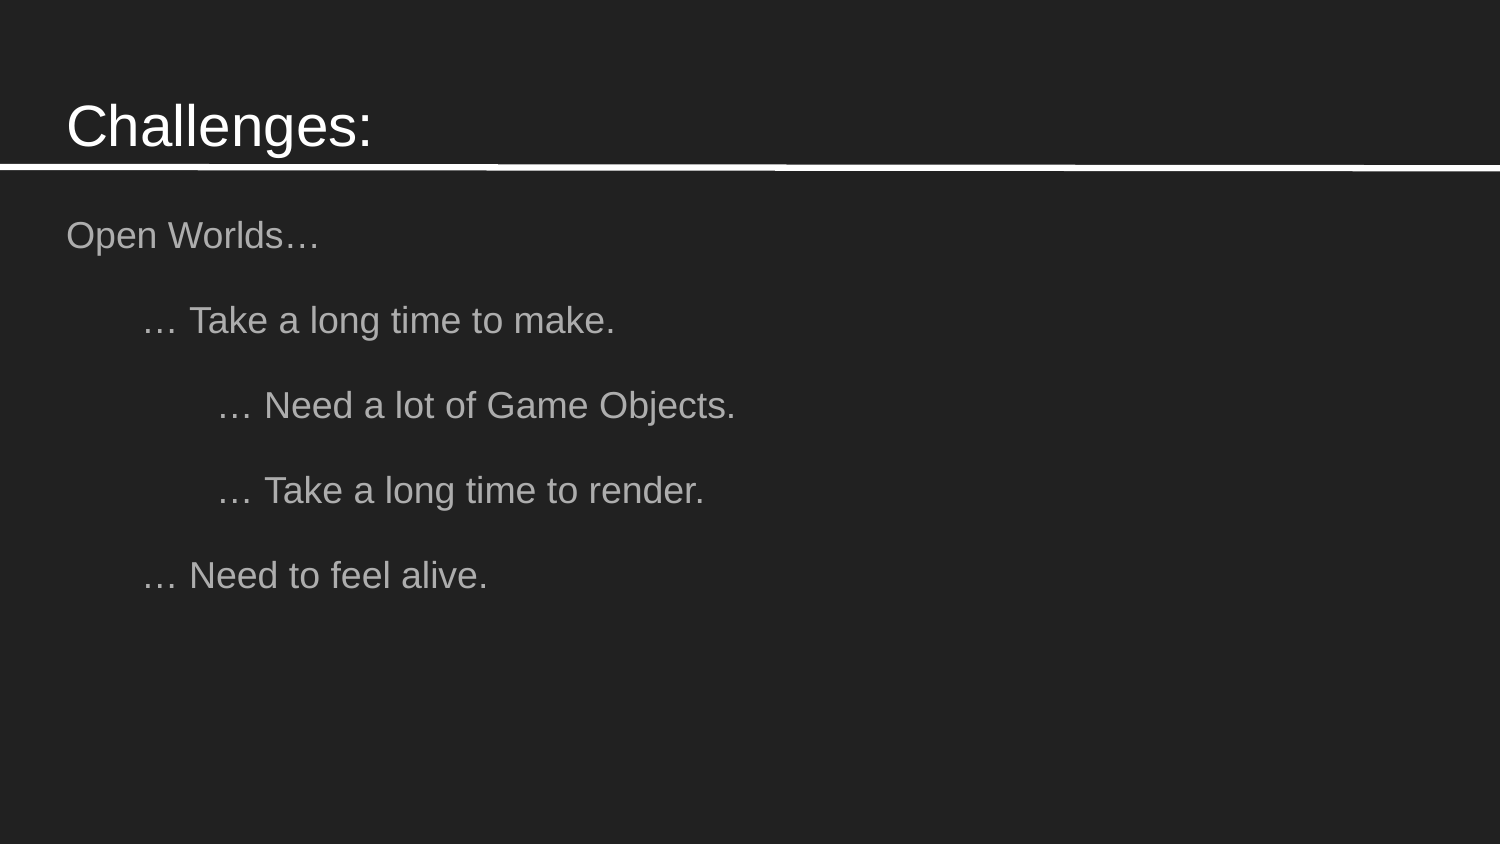

# Challenges:
Open Worlds…
… Take a long time to make.
	… Need a lot of Game Objects.
	… Take a long time to render.
… Need to feel alive.